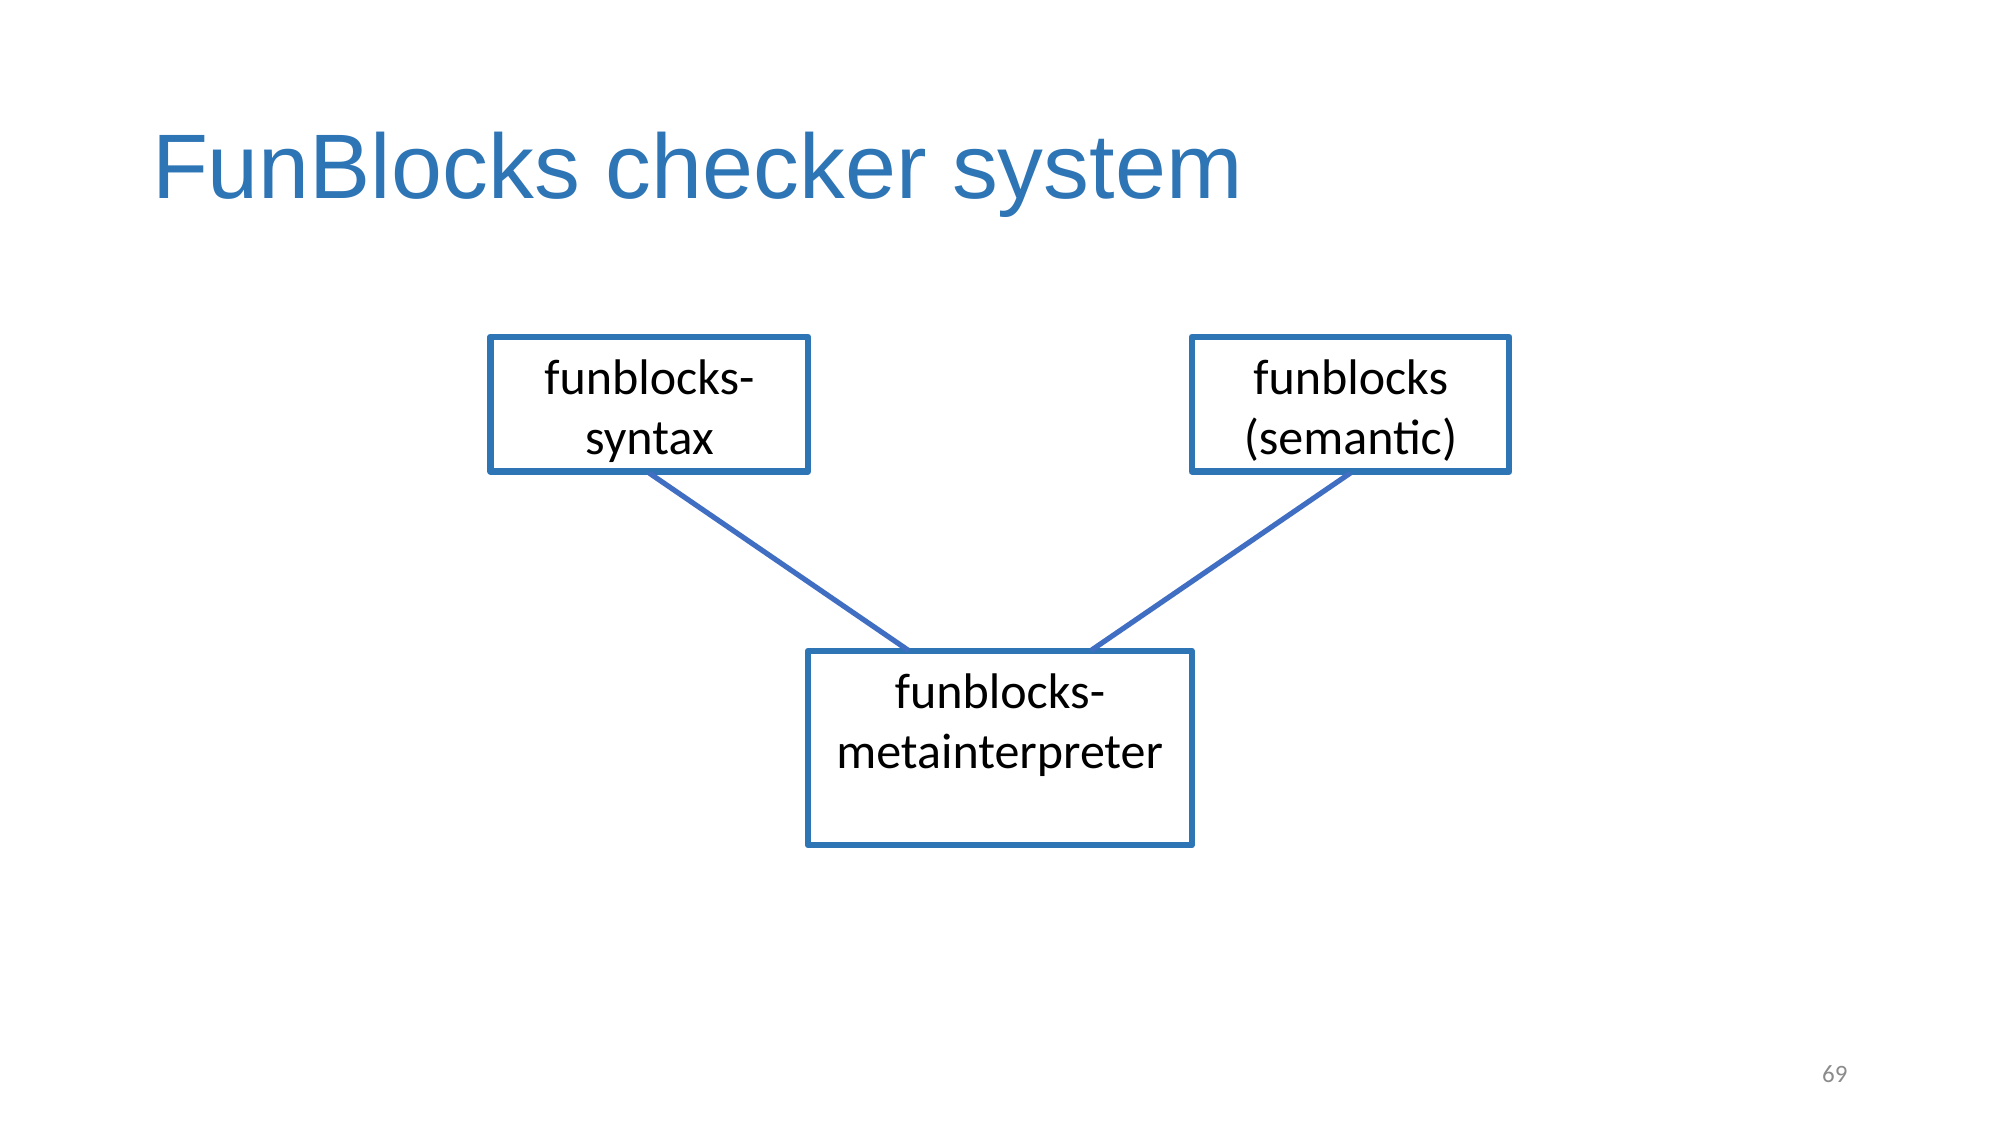

FunBlocks checker system
funblocks-syntax
funblocks
(semantic)

funblocks-metainterpreter
69